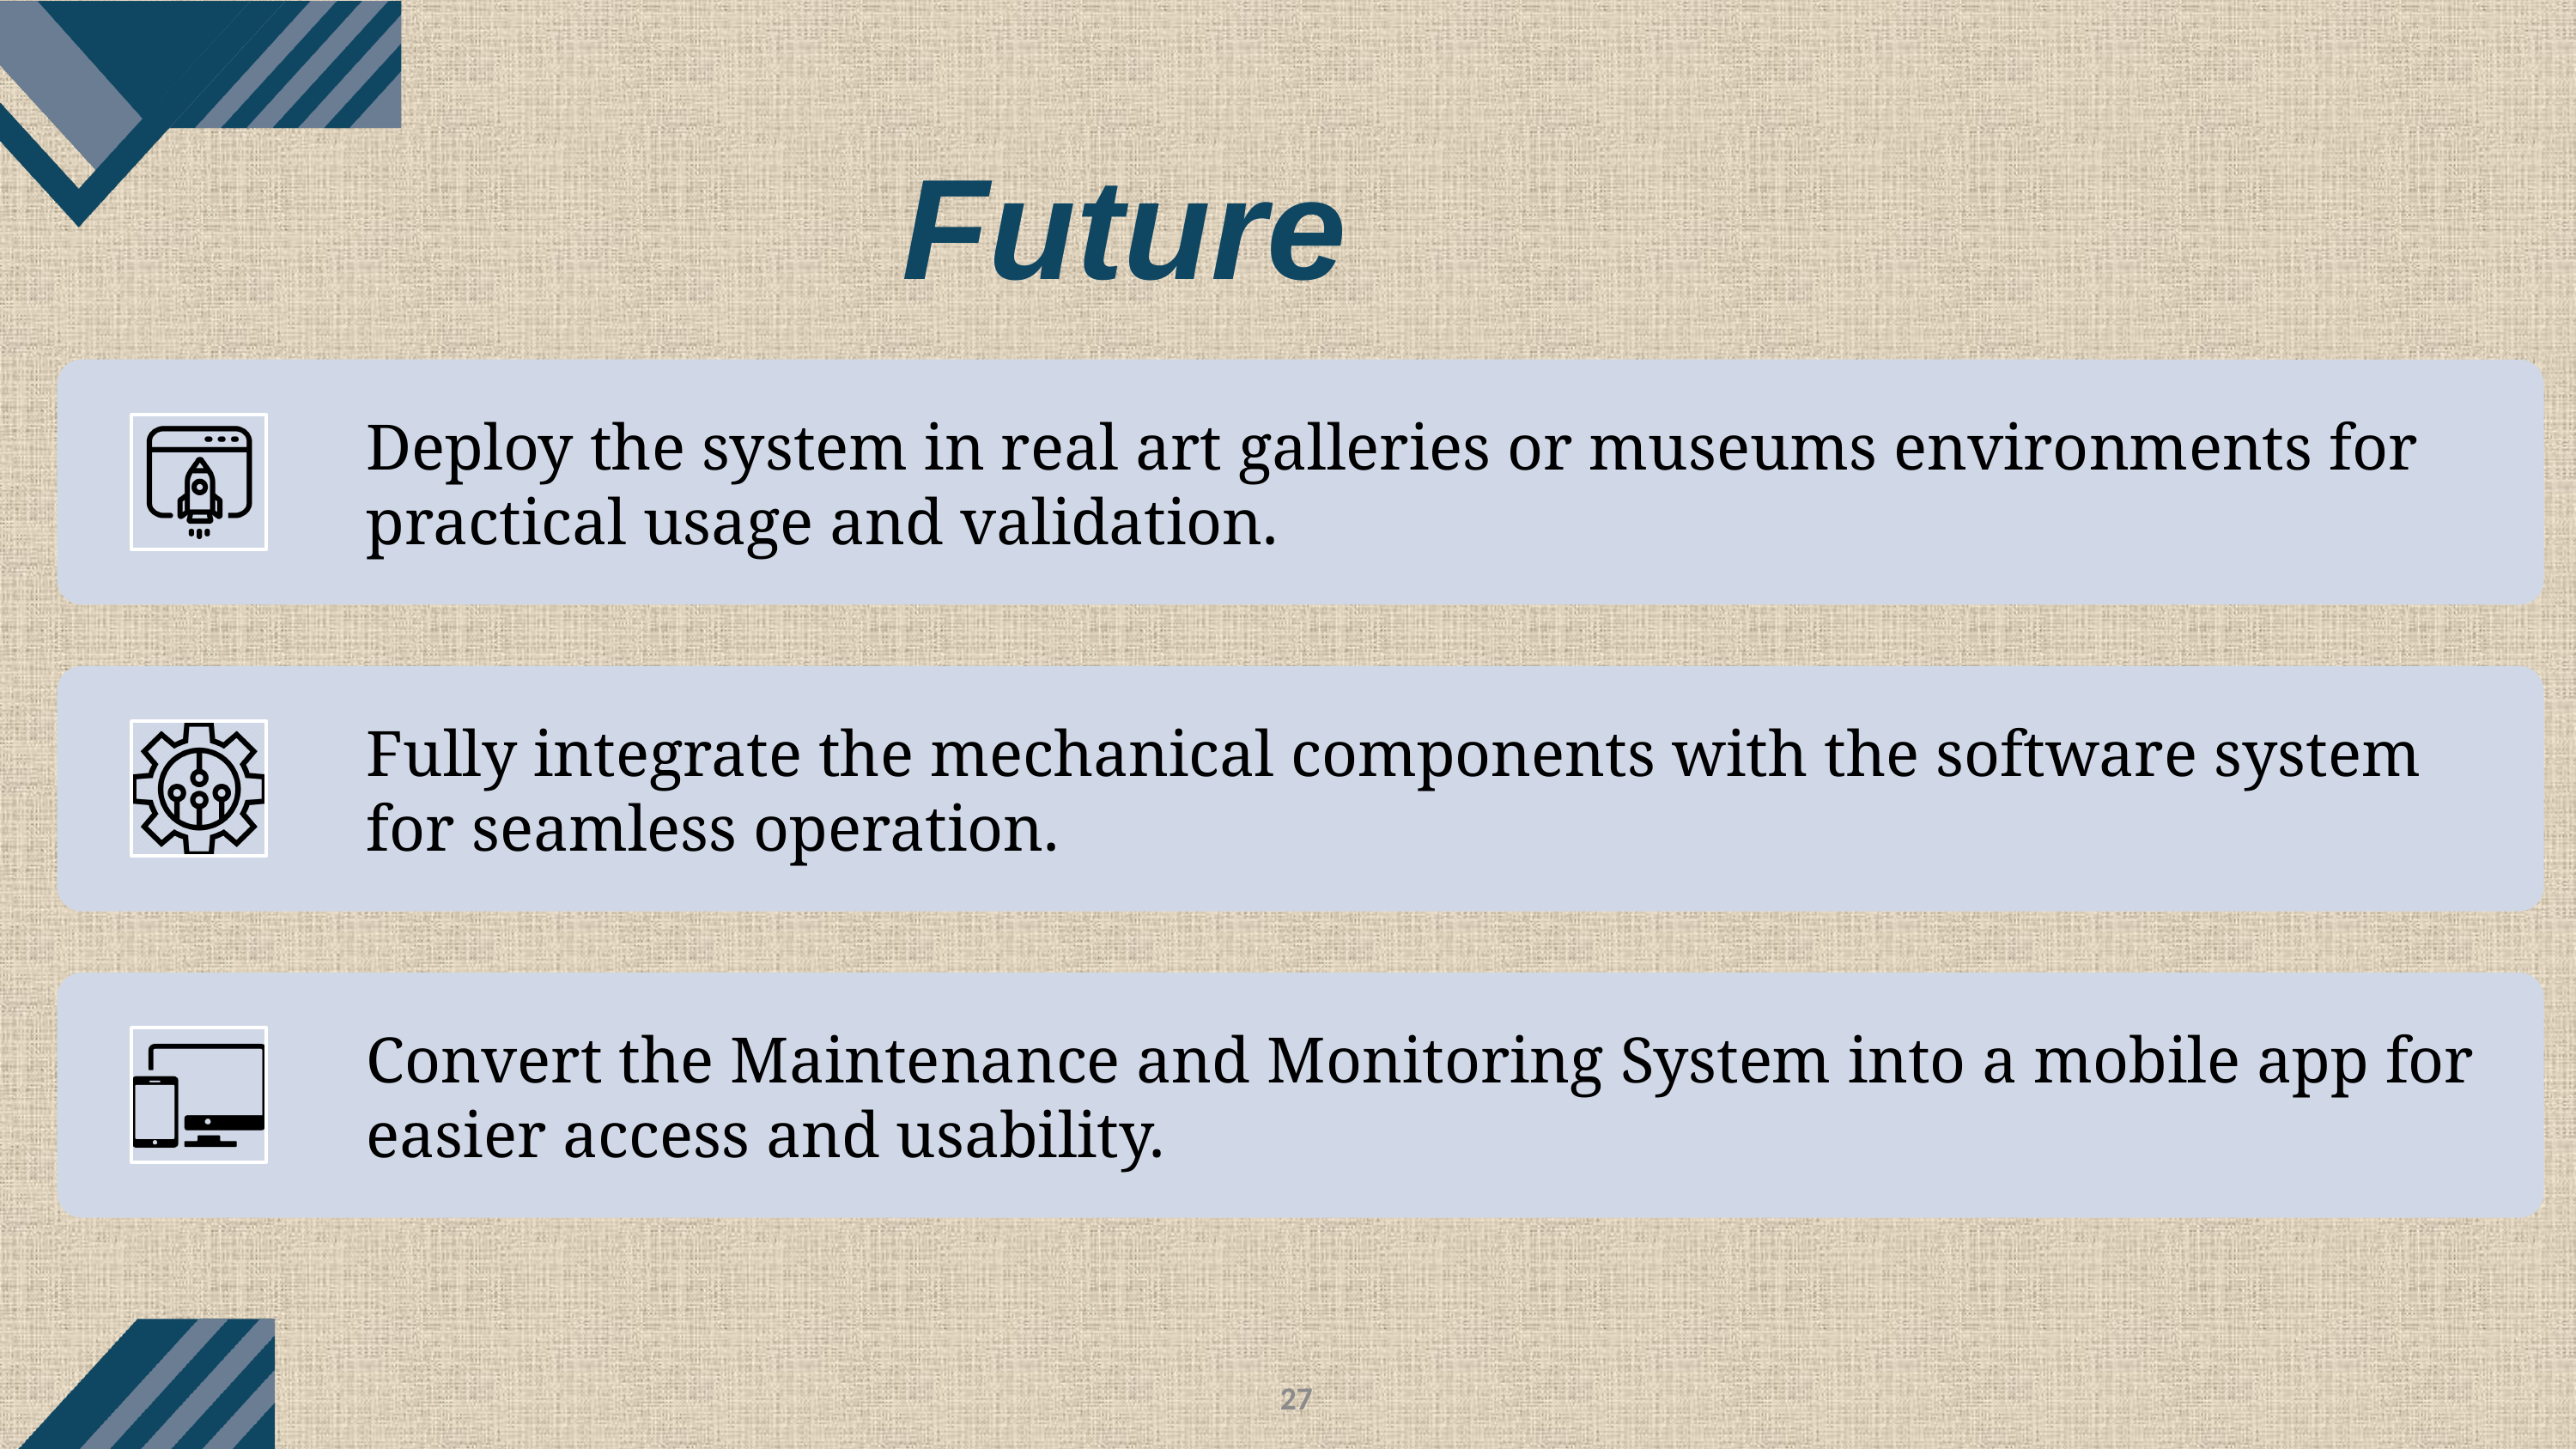

Future work
Deploy the system in real art galleries or museums environments for practical usage and validation.
Fully integrate the mechanical components with the software system for seamless operation.
Convert the Maintenance and Monitoring System into a mobile app for easier access and usability.

27